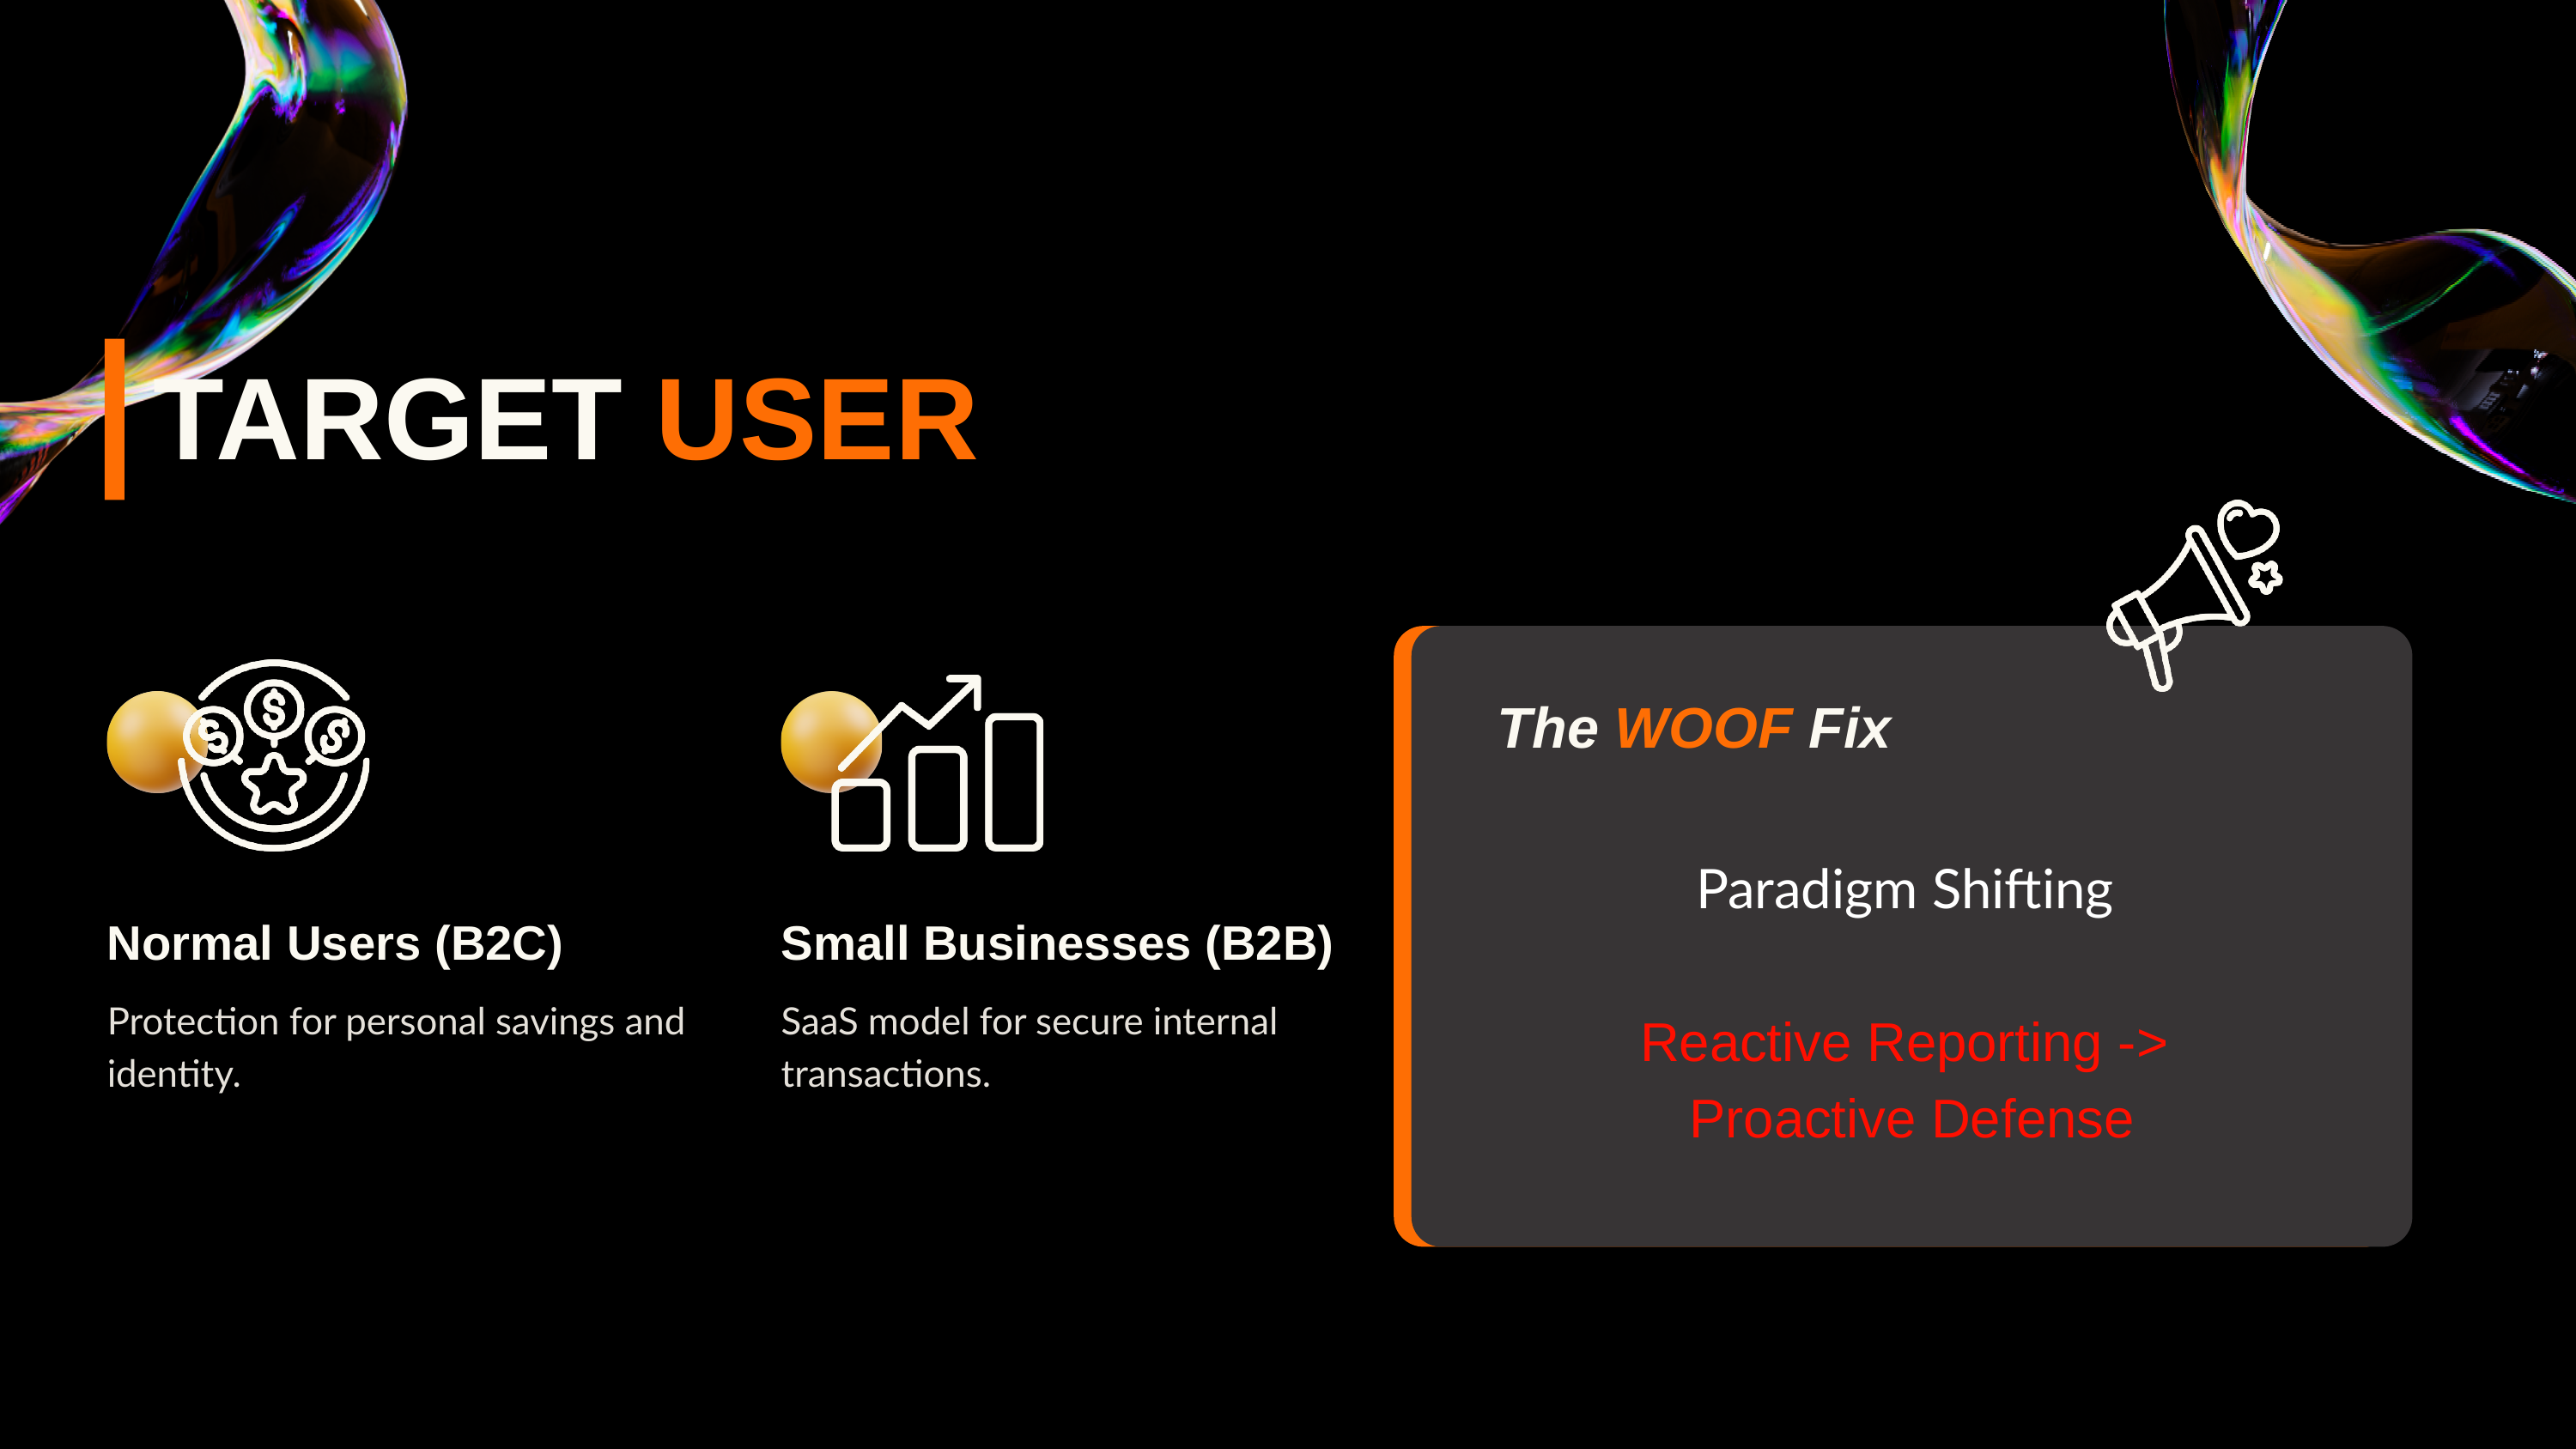

TARGET USER

The WOOF Fix

Paradigm Shifting

Reactive Reporting ->
Proactive Defense

Normal Users (B2C)
Small Businesses (B2B)
Protection for personal savings and identity.
SaaS model for secure internal transactions.